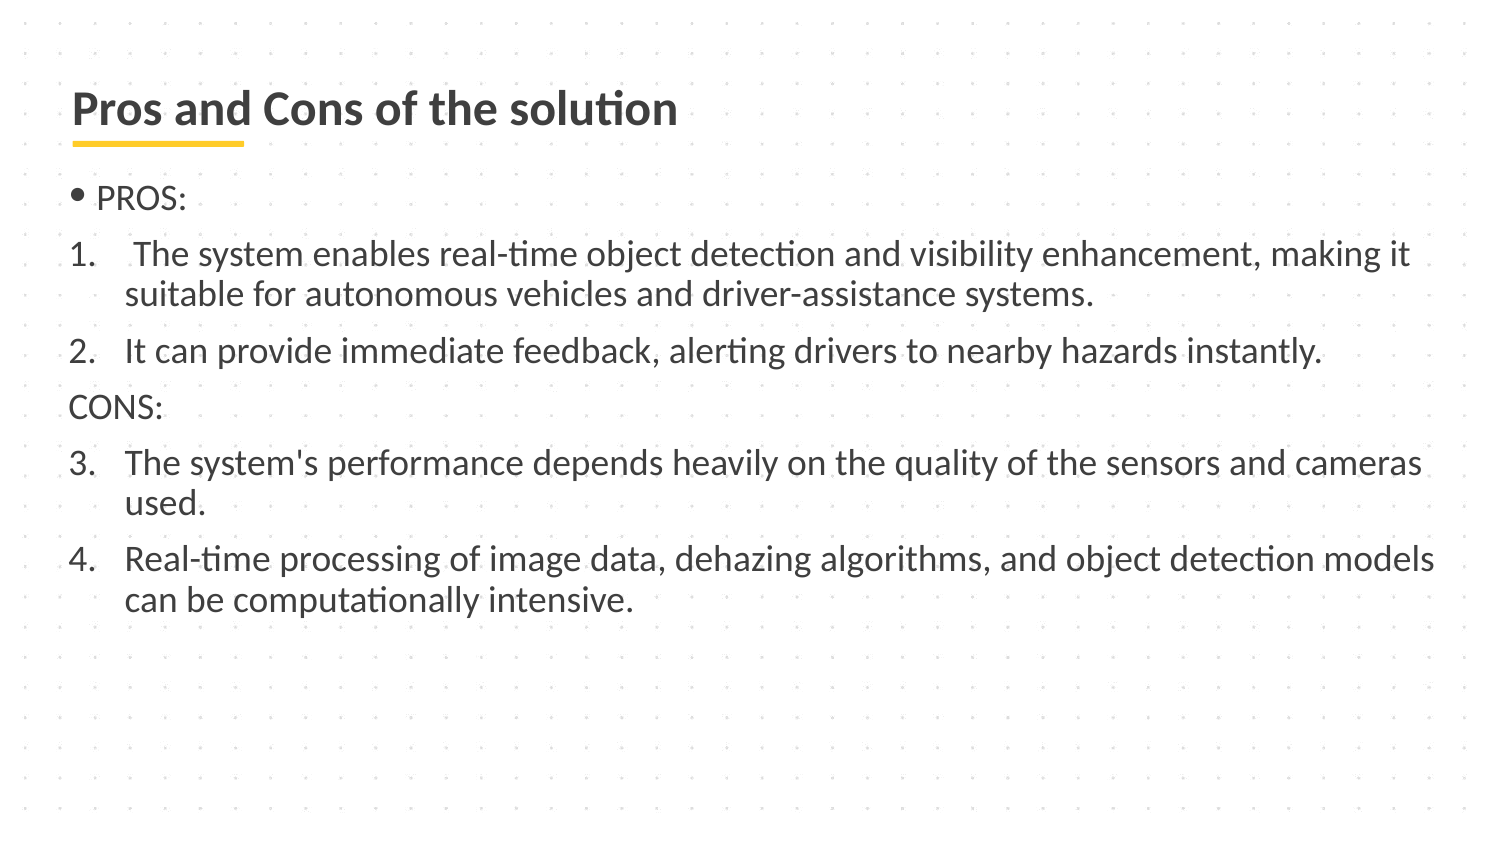

# Pros and Cons of the solution
PROS:
 The system enables real-time object detection and visibility enhancement, making it suitable for autonomous vehicles and driver-assistance systems.
It can provide immediate feedback, alerting drivers to nearby hazards instantly.
CONS:
The system's performance depends heavily on the quality of the sensors and cameras used.
Real-time processing of image data, dehazing algorithms, and object detection models can be computationally intensive.